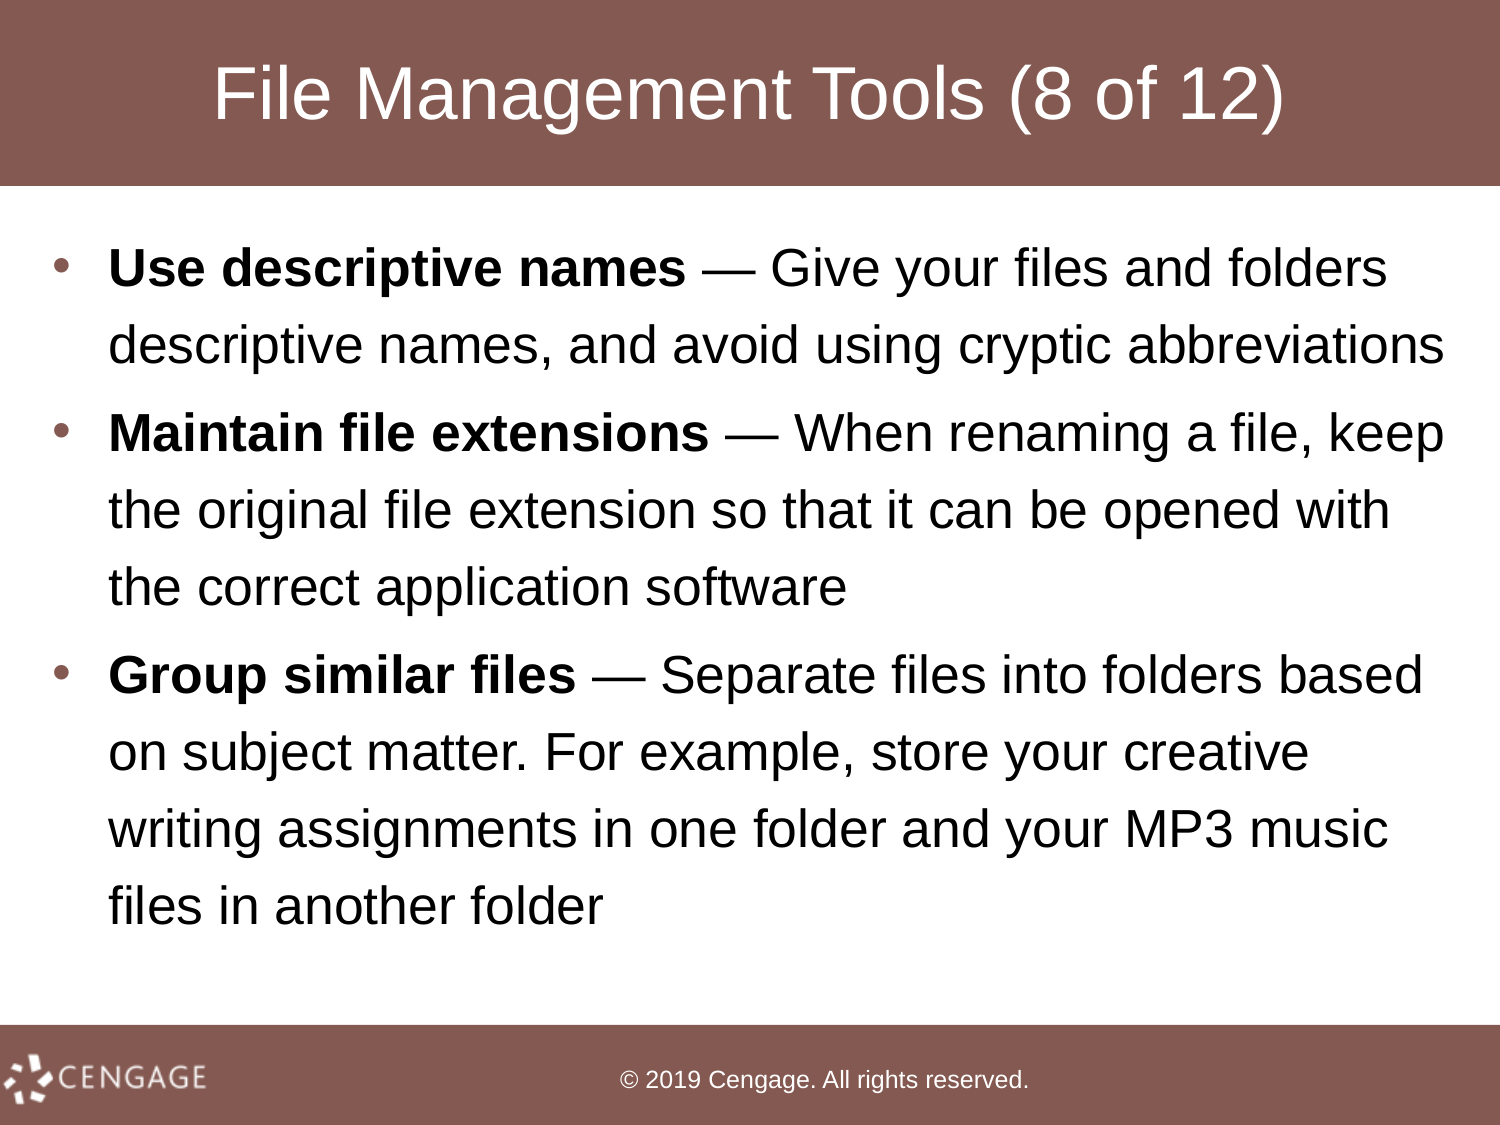

# File Management Tools (8 of 12)
Use descriptive names — Give your files and folders descriptive names, and avoid using cryptic abbreviations
Maintain file extensions — When renaming a file, keep the original file extension so that it can be opened with the correct application software
Group similar files — Separate files into folders based on subject matter. For example, store your creative writing assignments in one folder and your MP3 music files in another folder